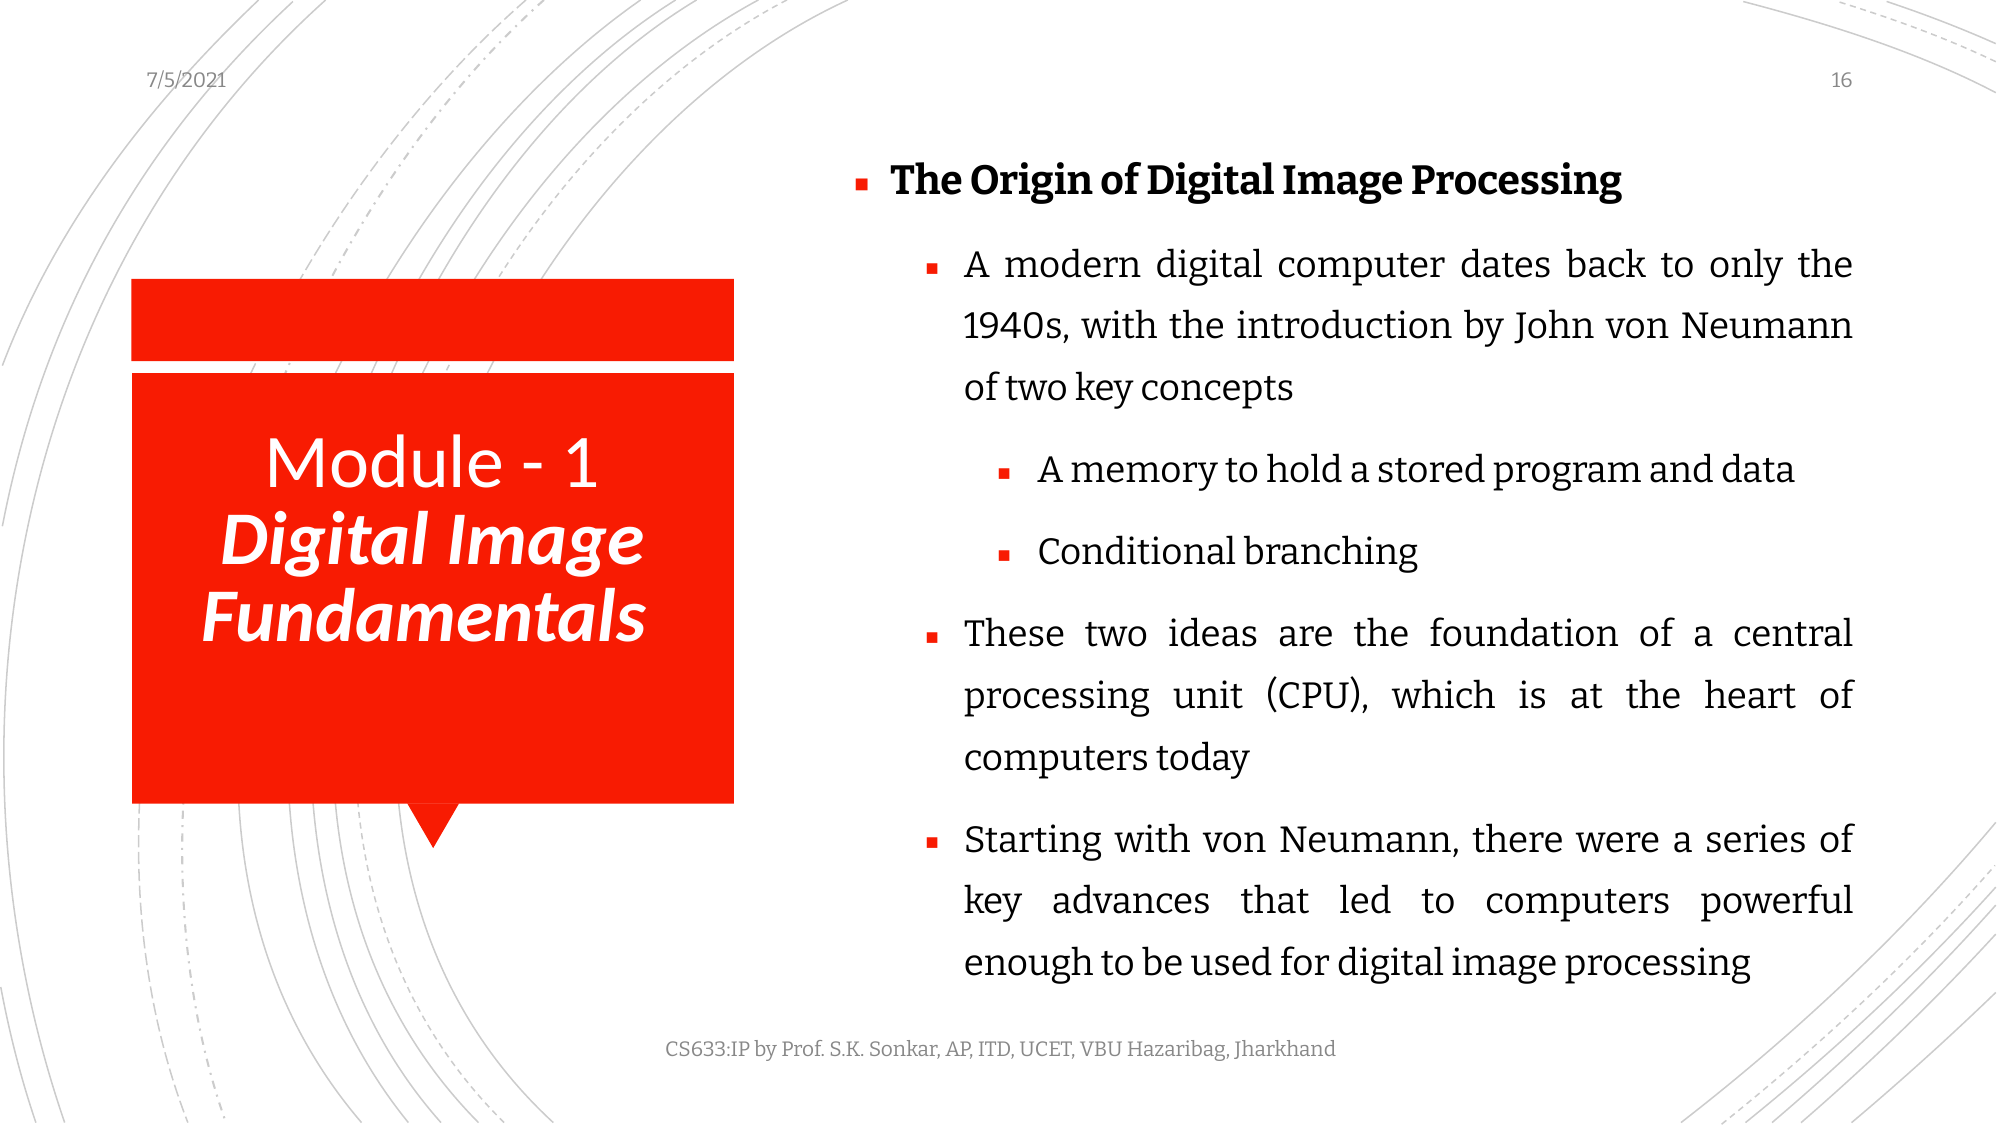

7/5/2021
16
The Origin of Digital Image Processing
A modern digital computer dates back to only the 1940s, with the introduction by John von Neumann of two key concepts
A memory to hold a stored program and data
Conditional branching
These two ideas are the foundation of a central processing unit (CPU), which is at the heart of computers today
Starting with von Neumann, there were a series of key advances that led to computers powerful enough to be used for digital image processing
# Module - 1 Digital Image Fundamentals
CS633:IP by Prof. S.K. Sonkar, AP, ITD, UCET, VBU Hazaribag, Jharkhand